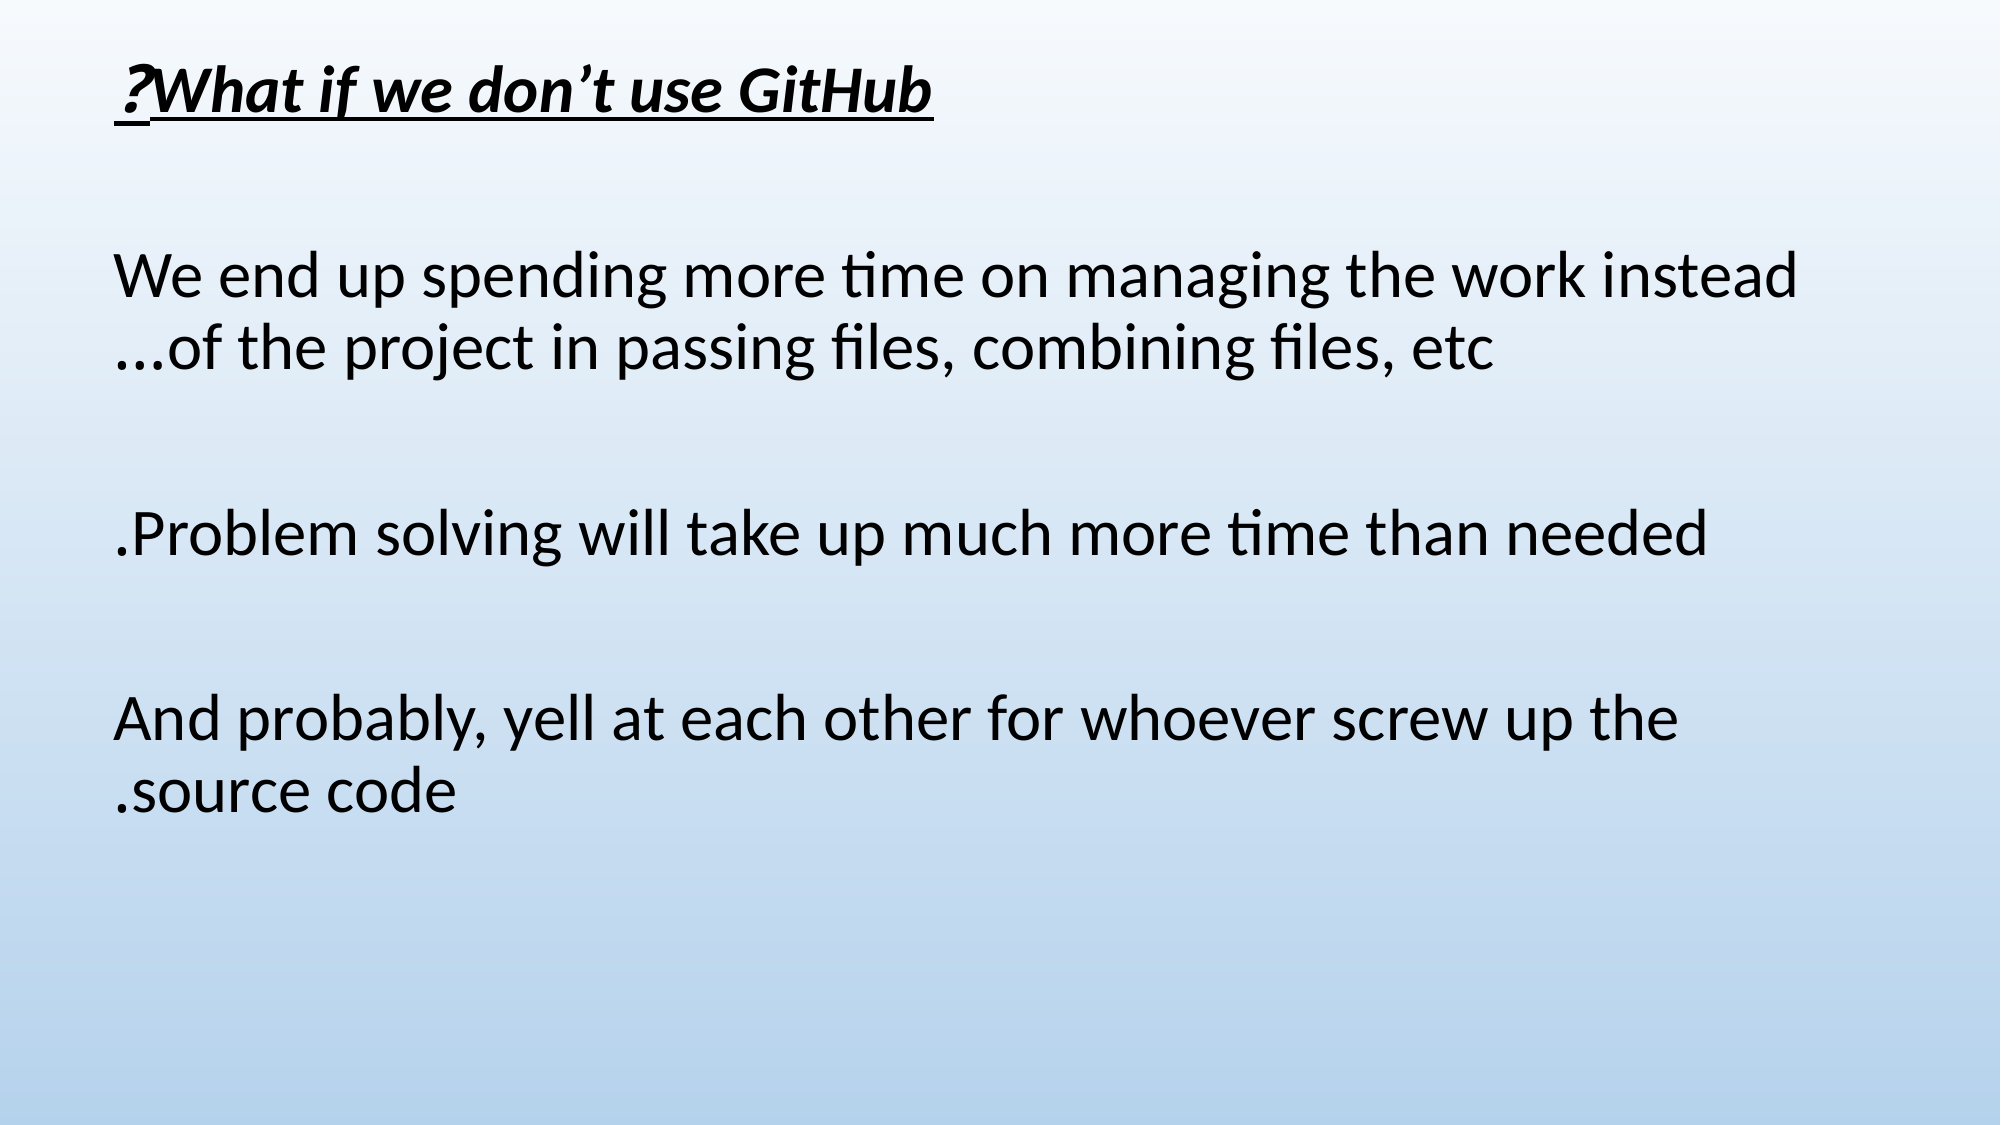

What if we don’t use GitHub?

We end up spending more time on managing the work instead of the project in passing files, combining files, etc…

Problem solving will take up much more time than needed.

And probably, yell at each other for whoever screw up the source code.